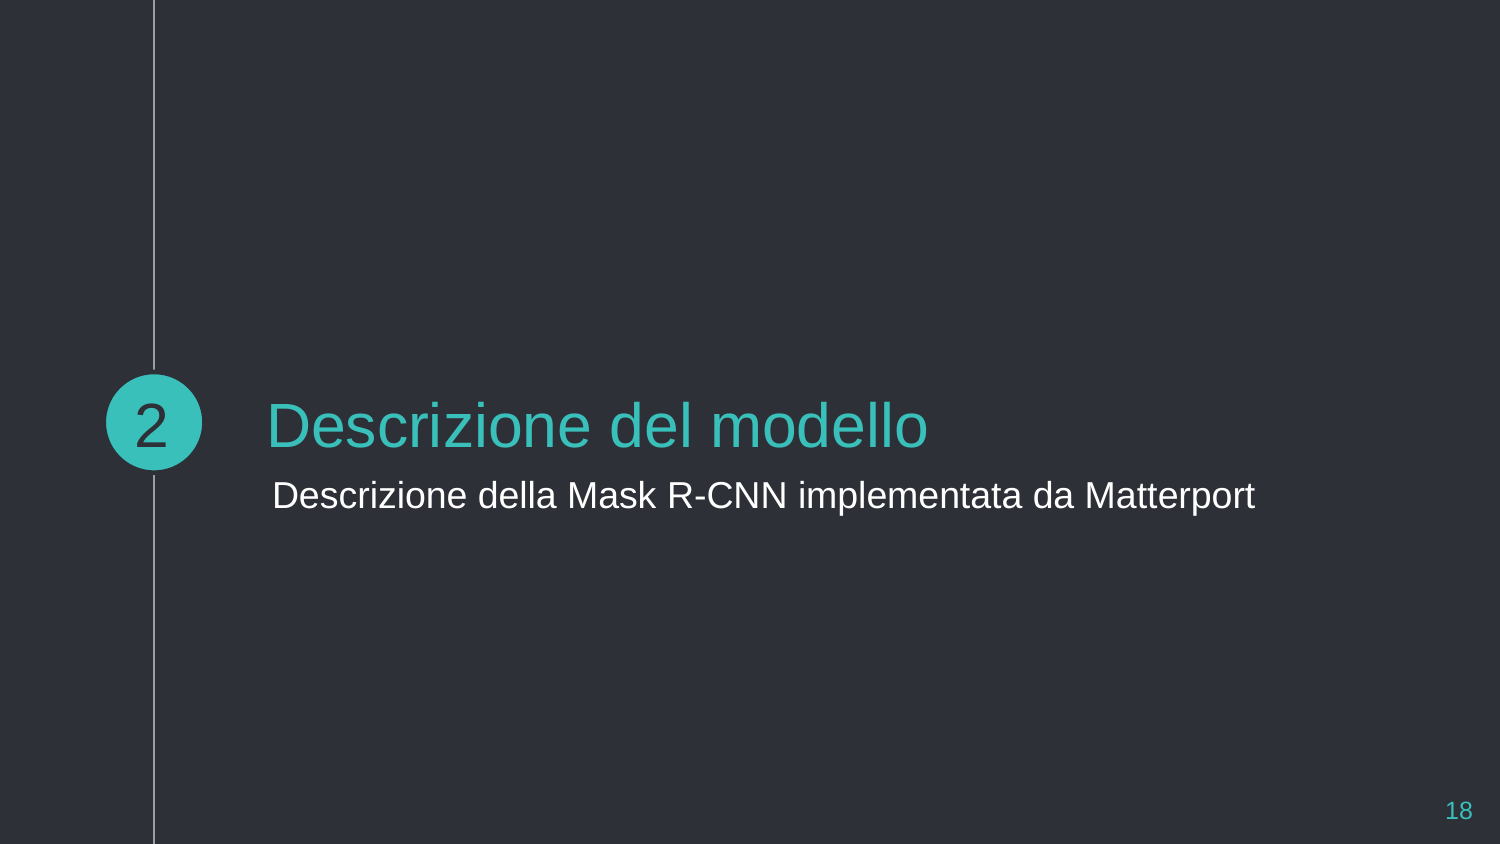

2
# Descrizione del modello
Descrizione della Mask R-CNN implementata da Matterport
18